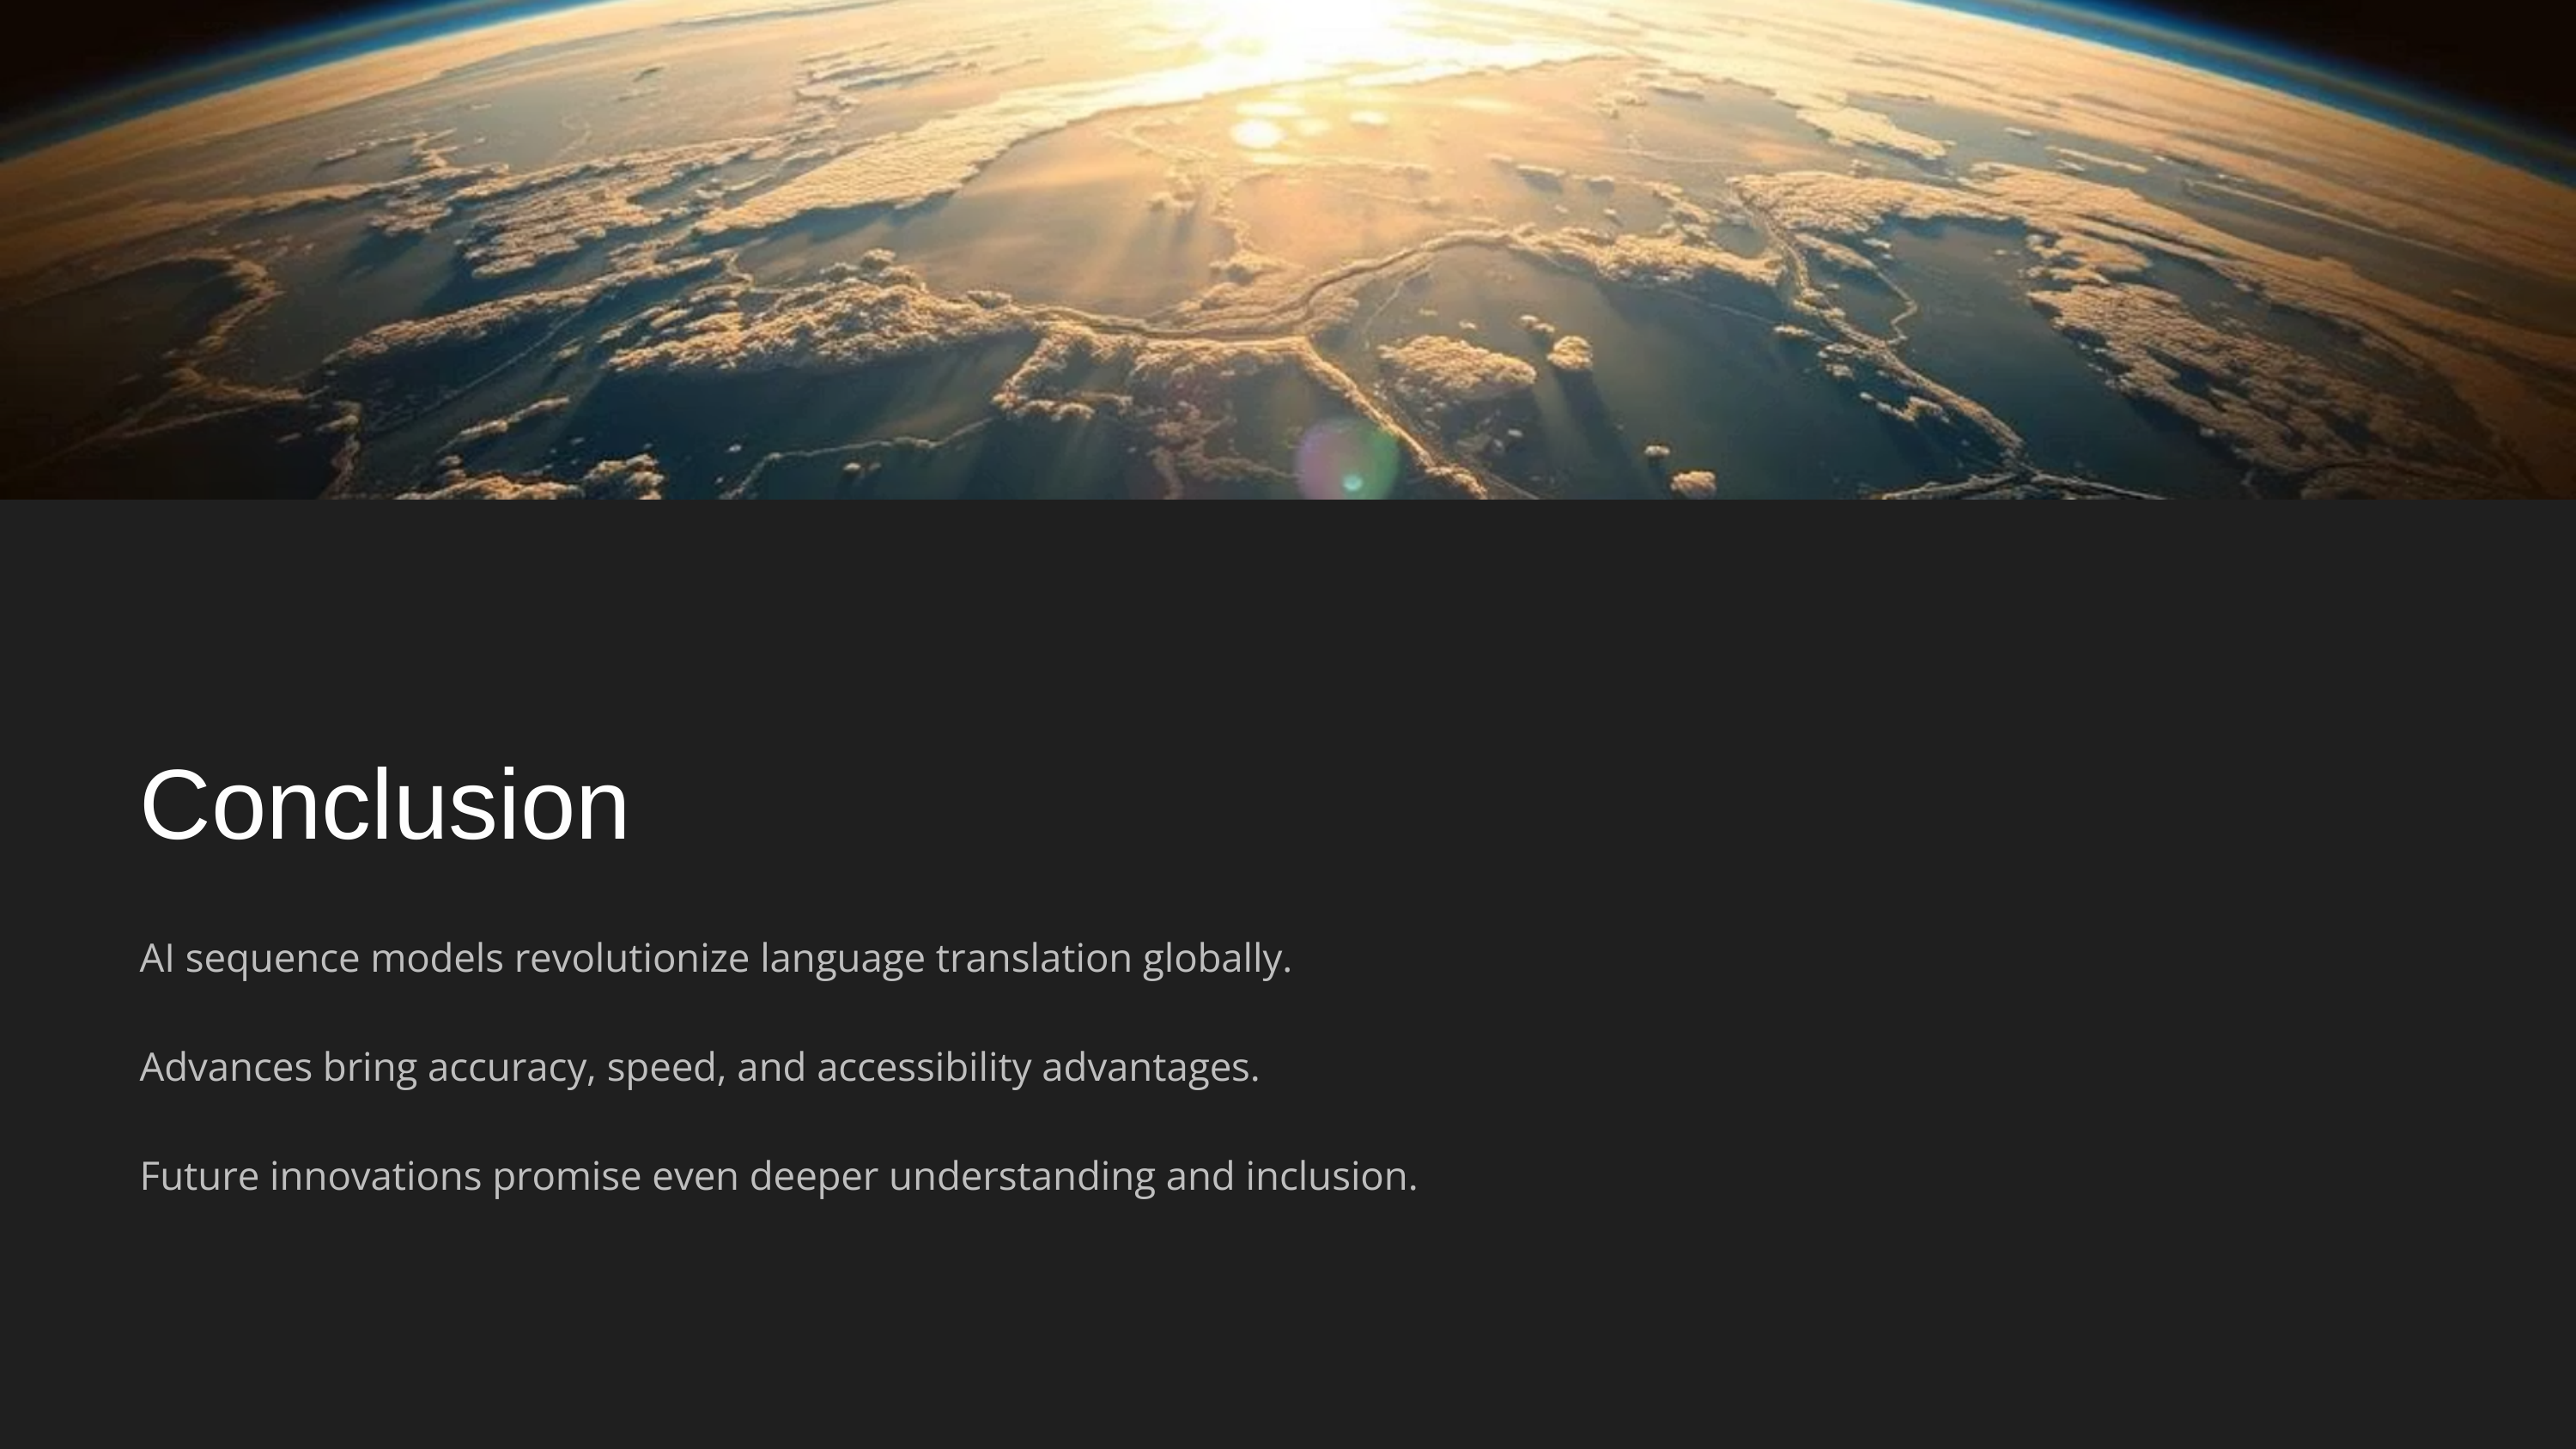

Conclusion

AI sequence models revolutionize language translation globally.

Advances bring accuracy, speed, and accessibility advantages.

Future innovations promise even deeper understanding and inclusion.